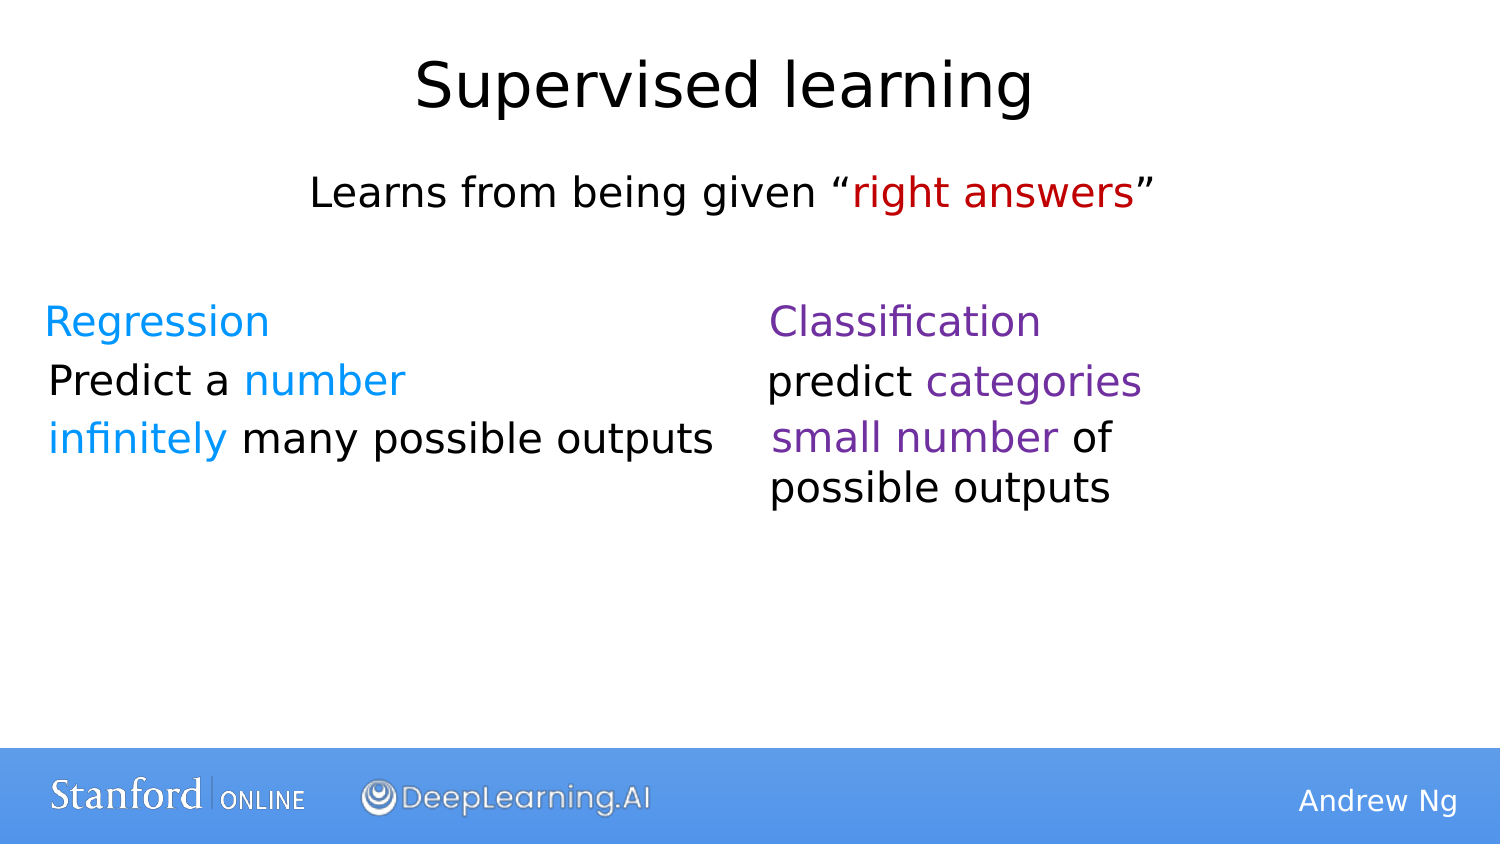

# Supervised learning
Learns from being given “right answers”
Classification predict categories
small number of possible outputs
Regression
Predict a number
infinitely many possible outputs
Andrew Ng